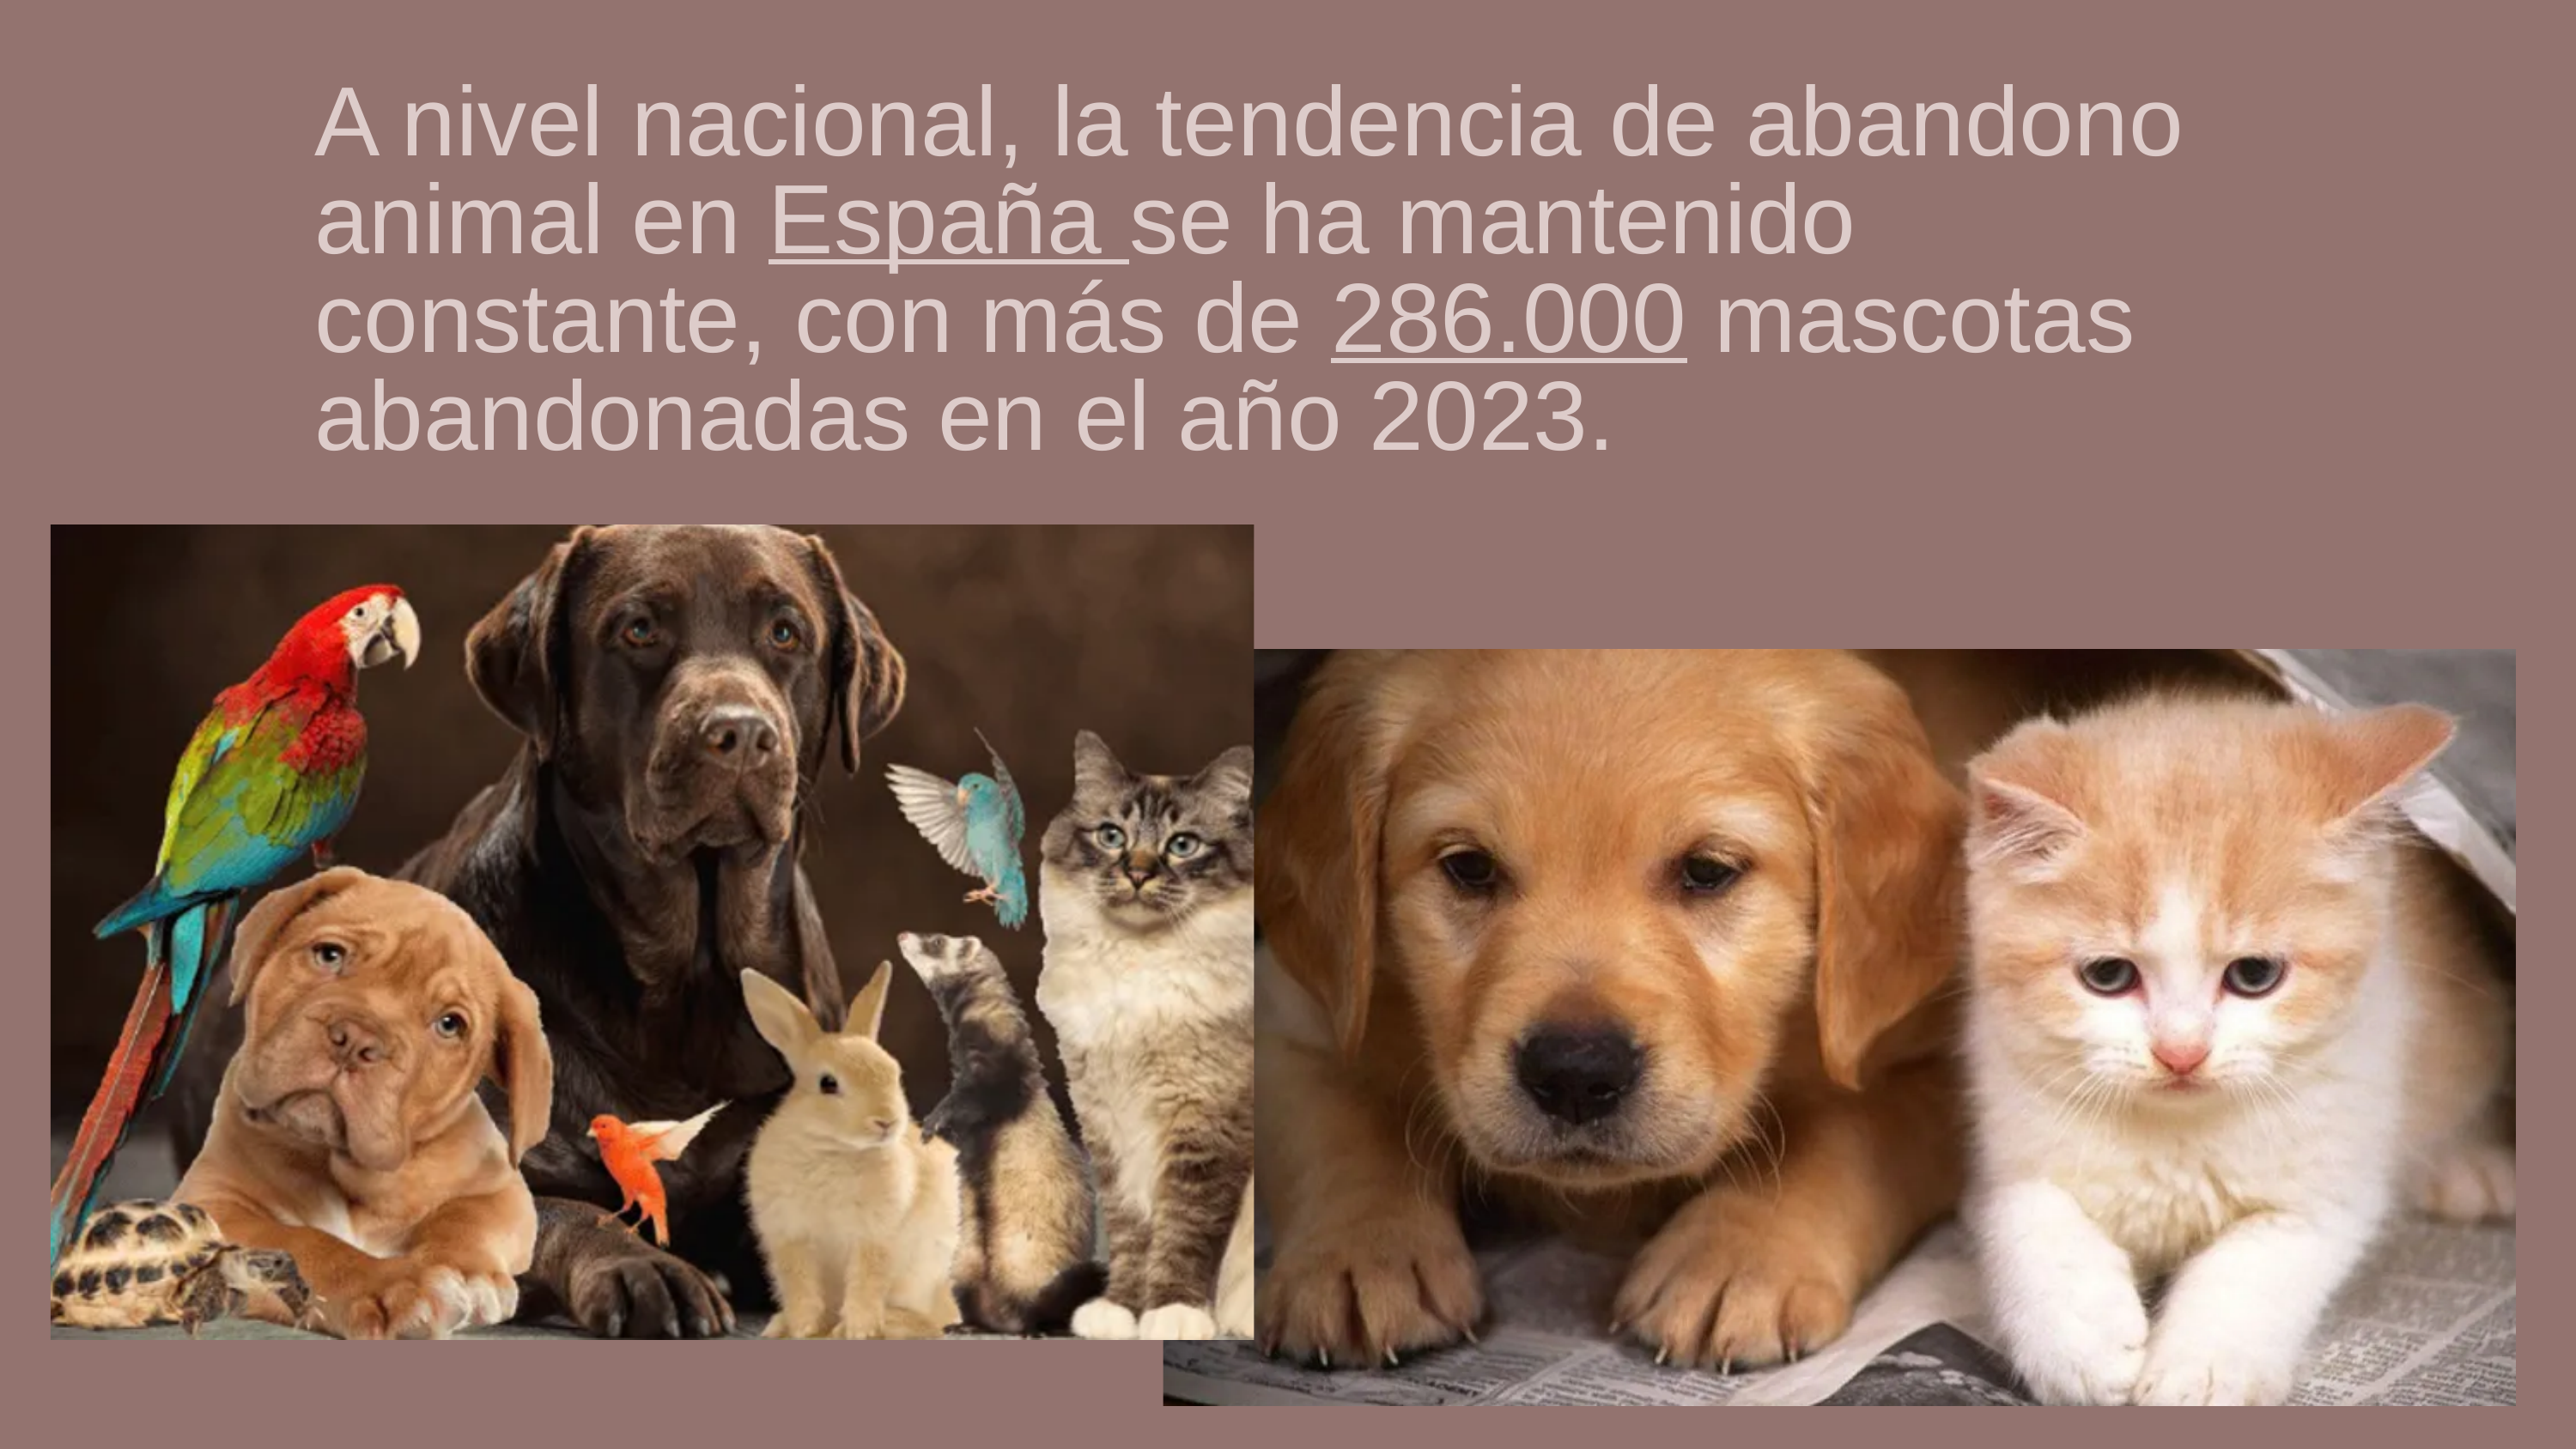

A nivel nacional, la tendencia de abandono animal en España se ha mantenido constante, con más de 286.000 mascotas abandonadas en el año 2023.